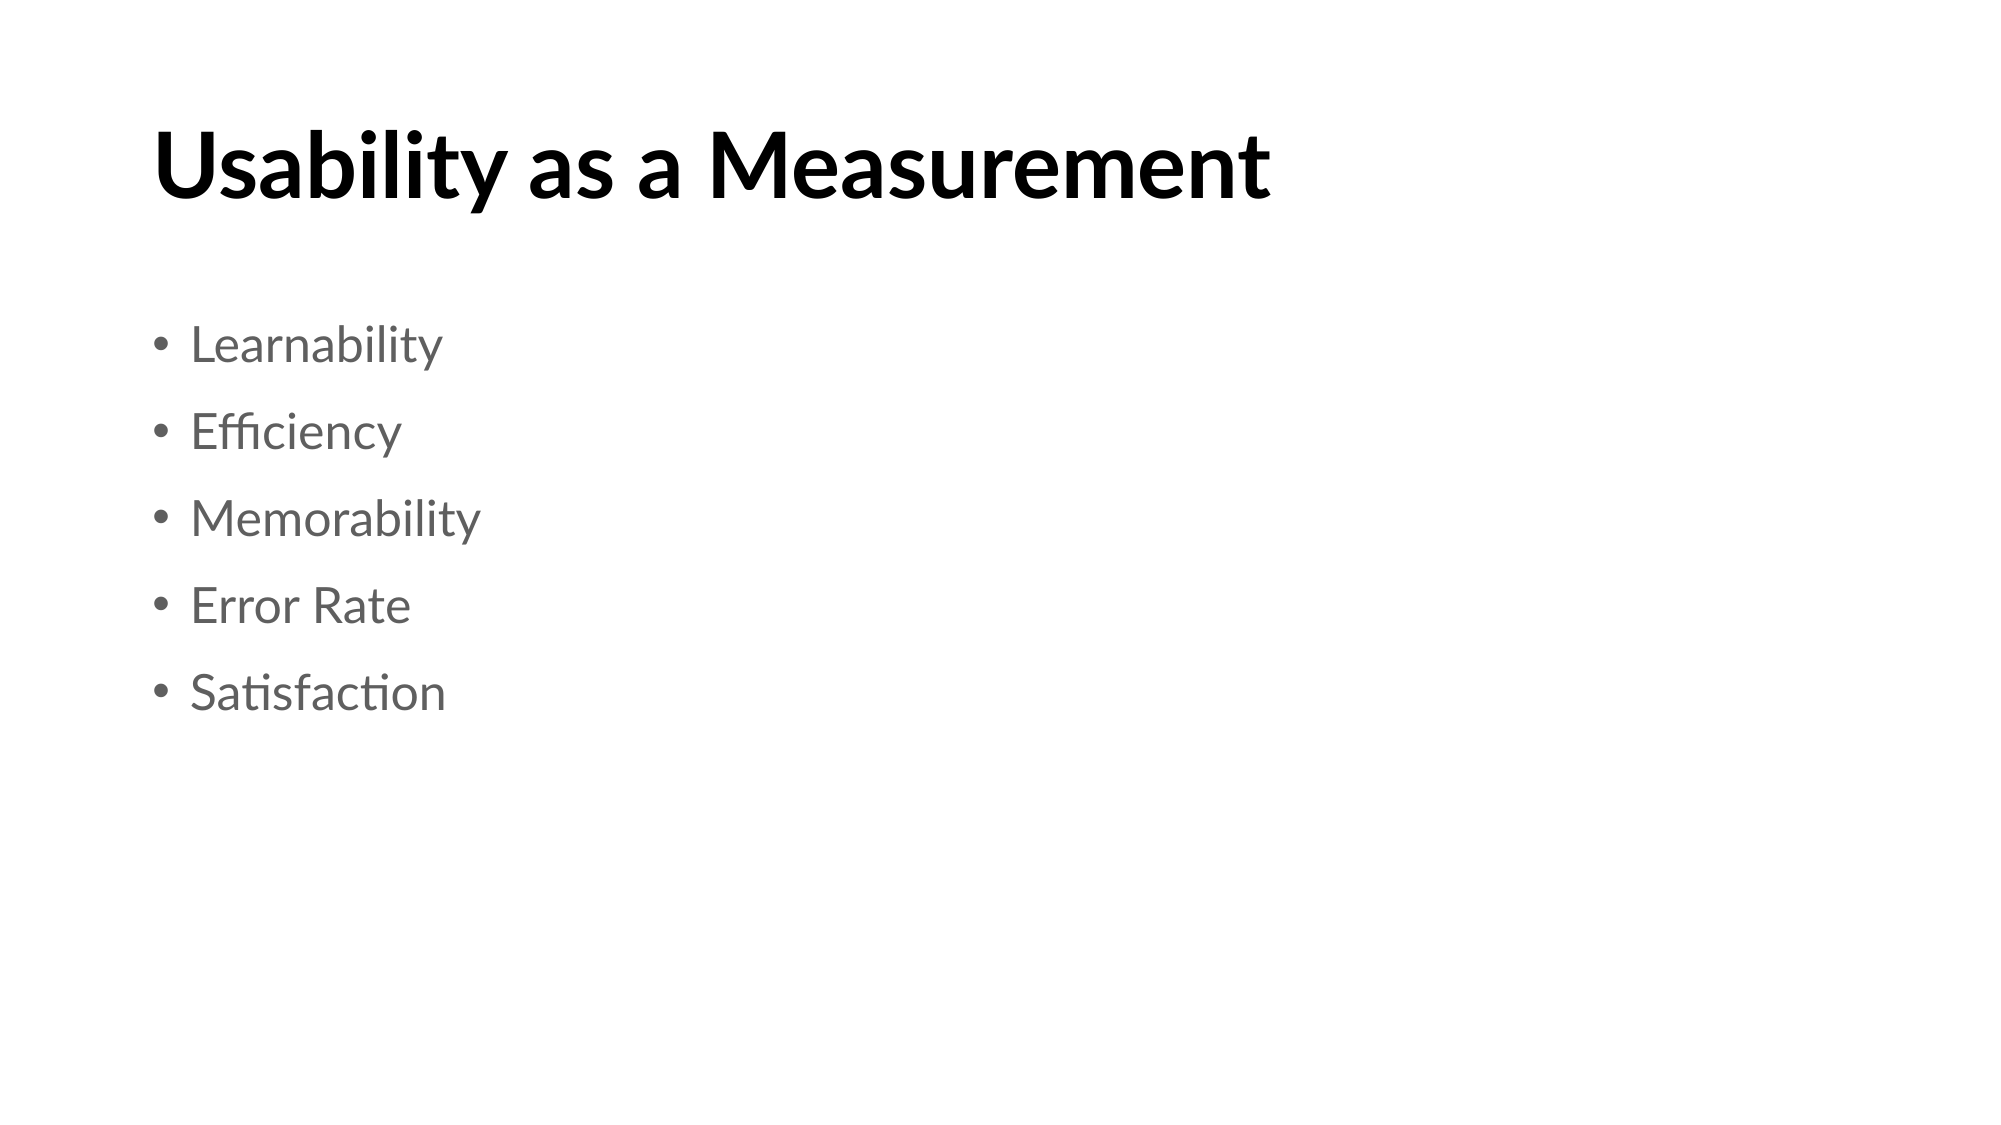

# Usability as a Measurement
Learnability
Efficiency
Memorability
Error Rate
Satisfaction